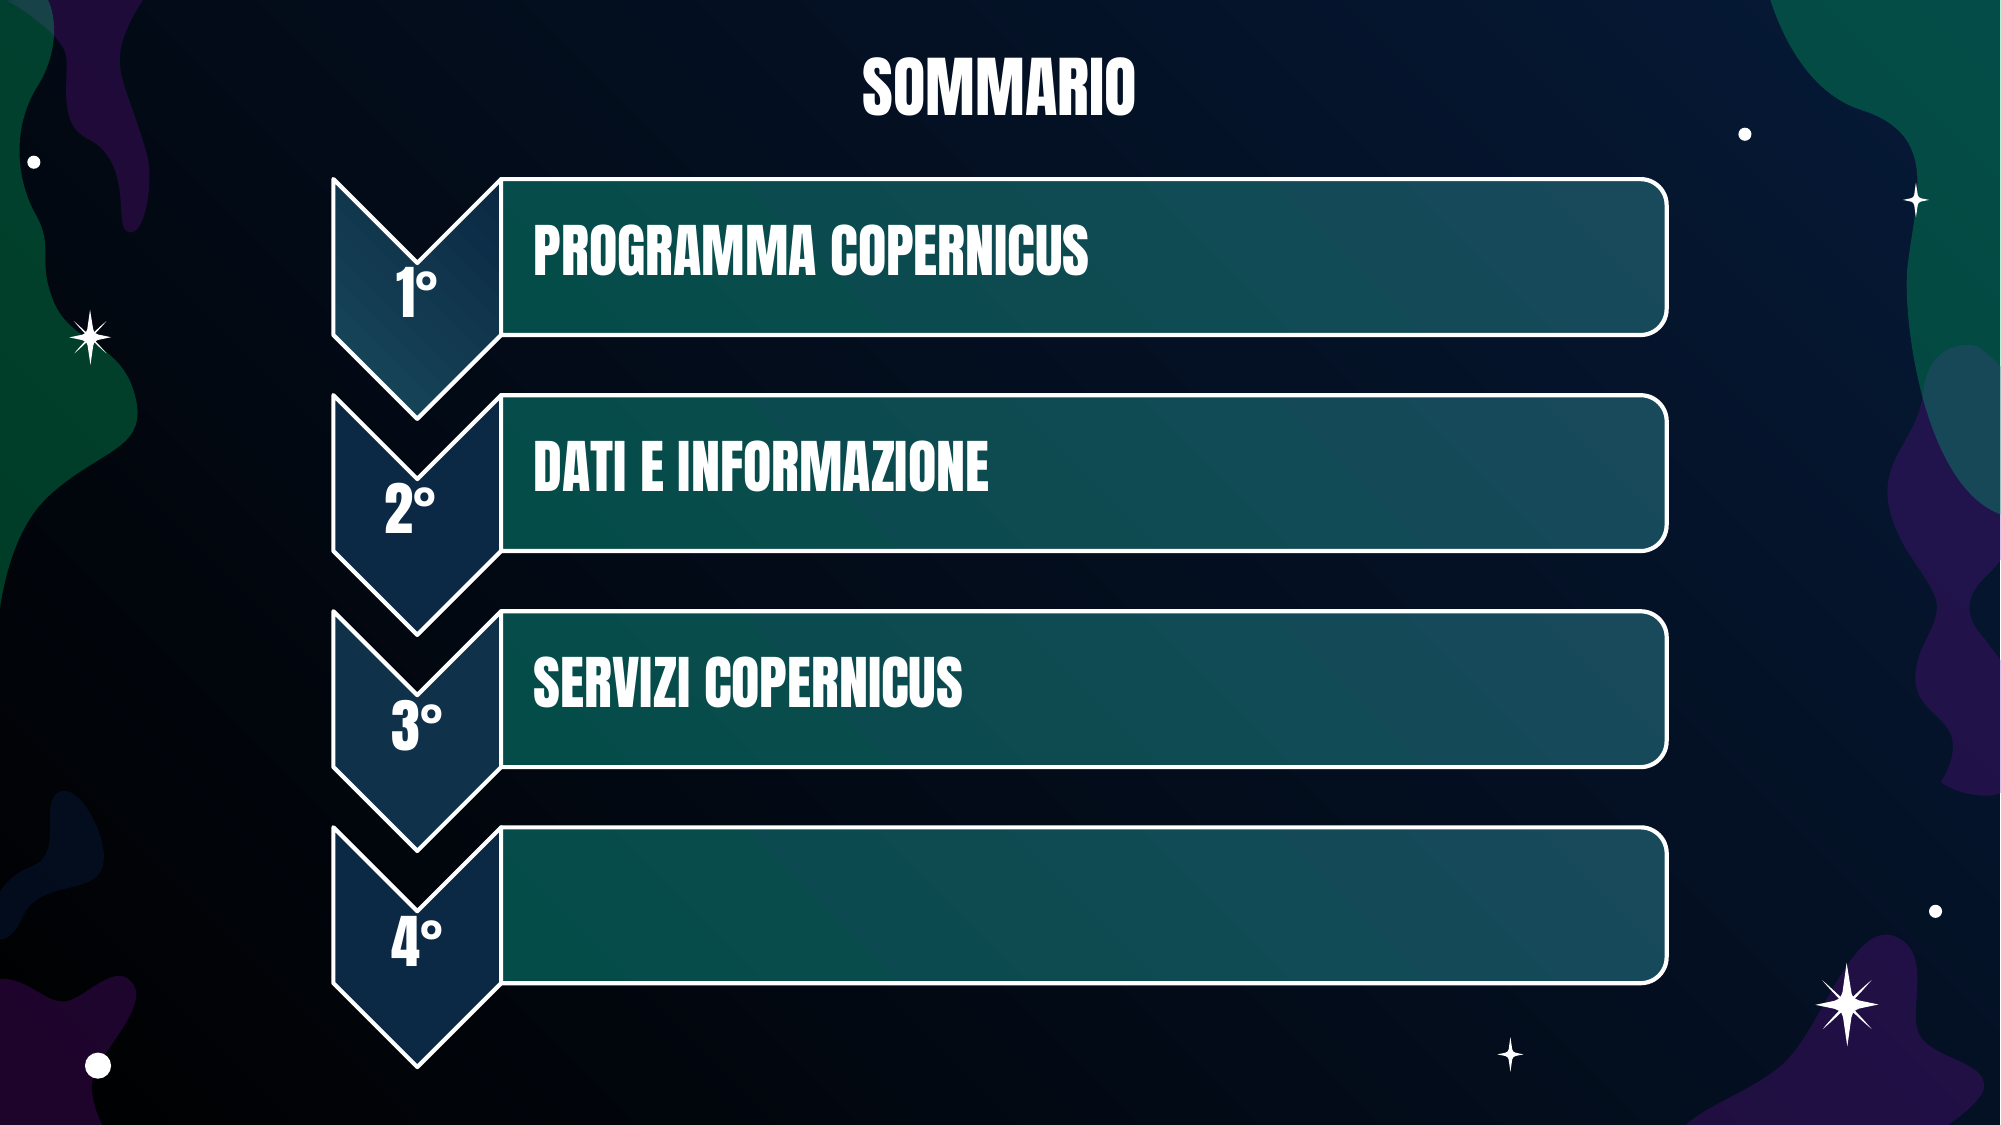

SOMMARIO
1°
PROGRAMMA COPERNICUS
2°
DATI E INFORMAZIONE
3°
SERVIZI COPERNICUS
4°